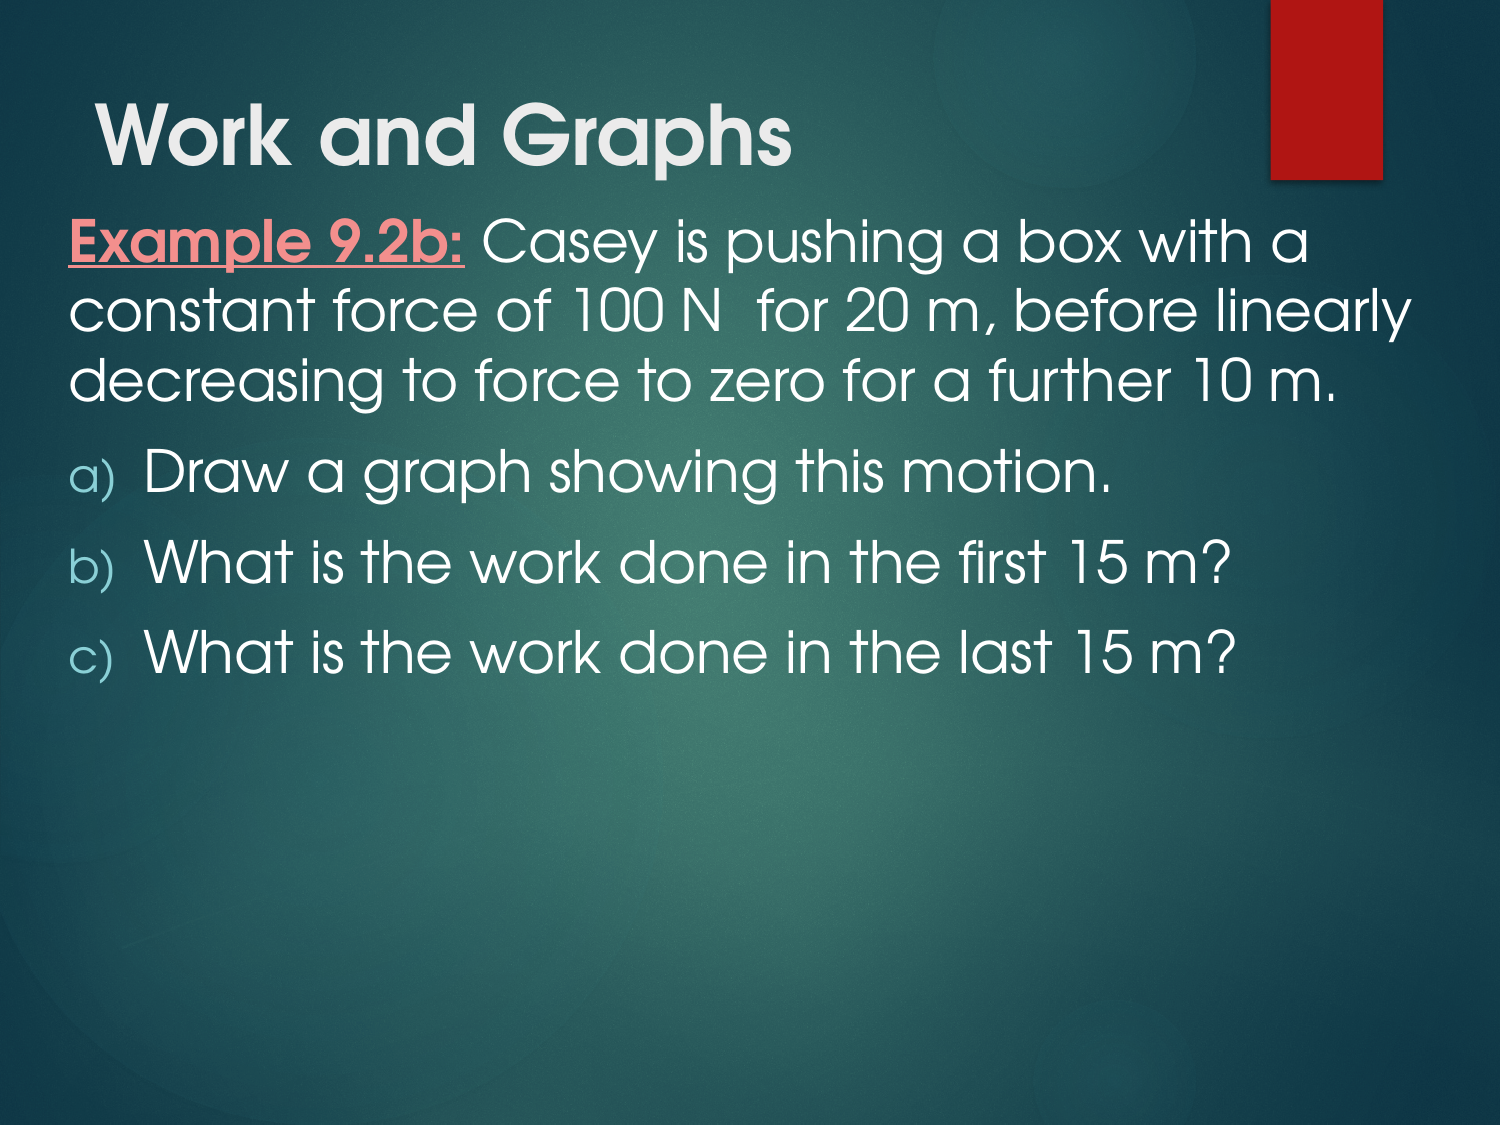

# Work and Graphs
Example 9.2b: Casey is pushing a box with a constant force of 100 N  for 20 m, before linearly decreasing to force to zero for a further 10 m.
Draw a graph showing this motion.
What is the work done in the first 15 m?
What is the work done in the last 15 m?